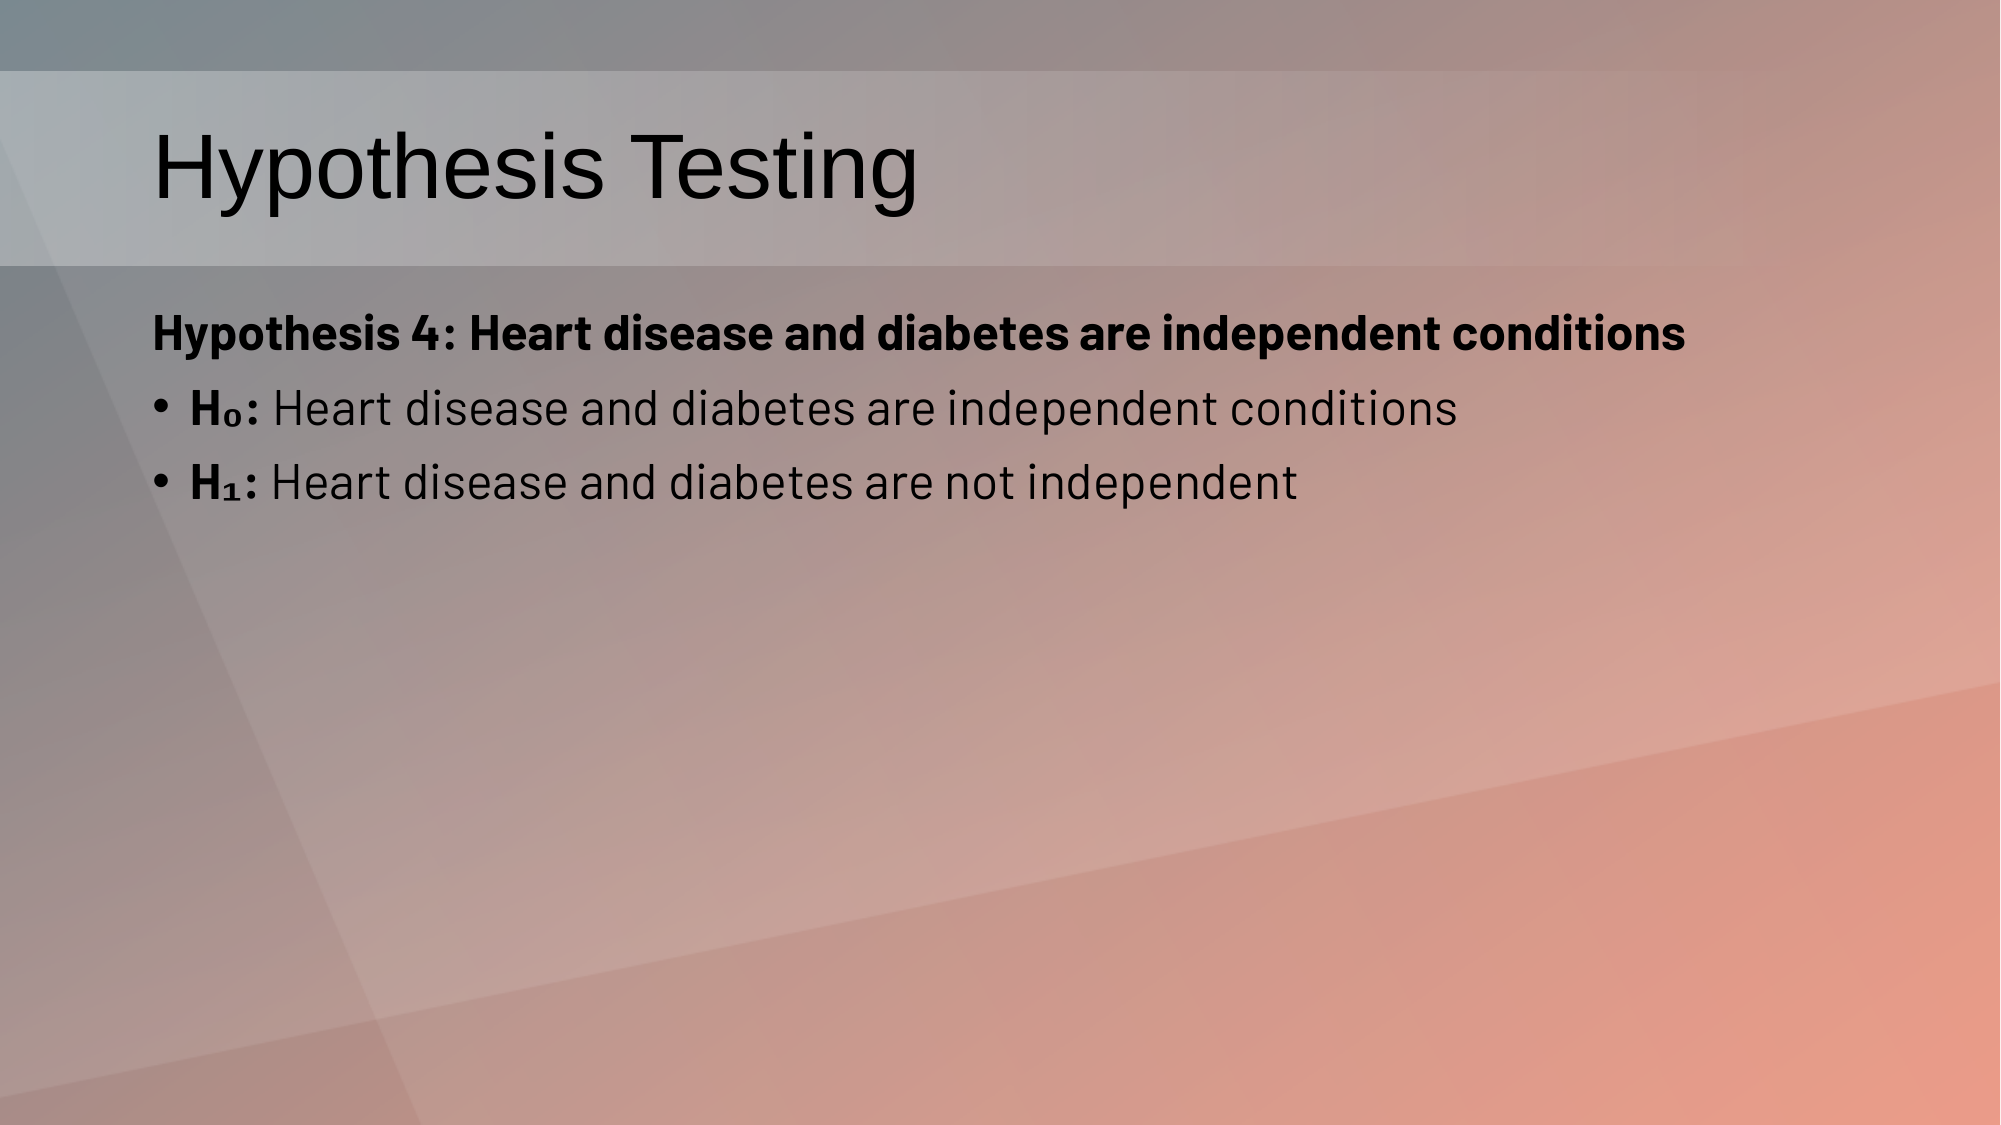

# Hypothesis Testing

Hypothesis 4: Heart disease and diabetes are independent conditions
H₀: Heart disease and diabetes are independent conditions
H₁: Heart disease and diabetes are not independent